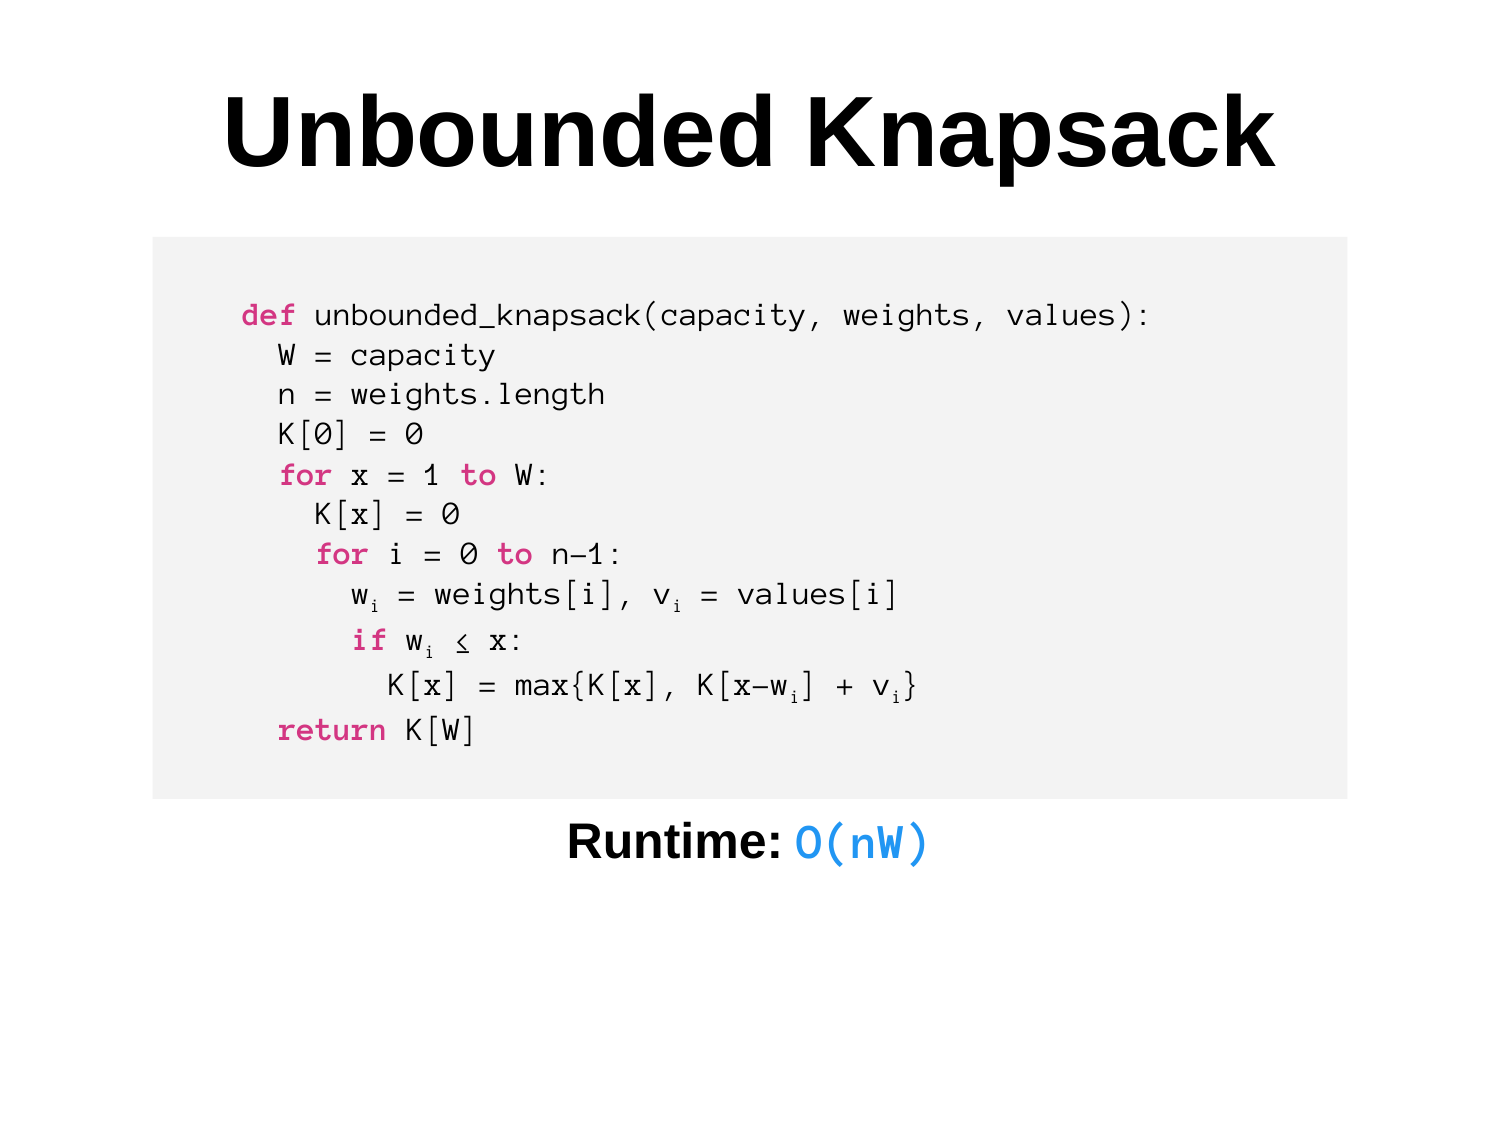

Unbounded Knapsack

def unbounded_knapsack(capacity, weights, values):
  W = capacity
  n = weights.length
  K[0] = 0
  for x = 1 to W:
    K[x] = 0
    for i = 0 to n-1:
      wi = weights[i], vi = values[i]
      if wi ≤ x:
        K[x] = max{K[x], K[x-wi] + vi}
  return K[W]

Runtime: O(nW)